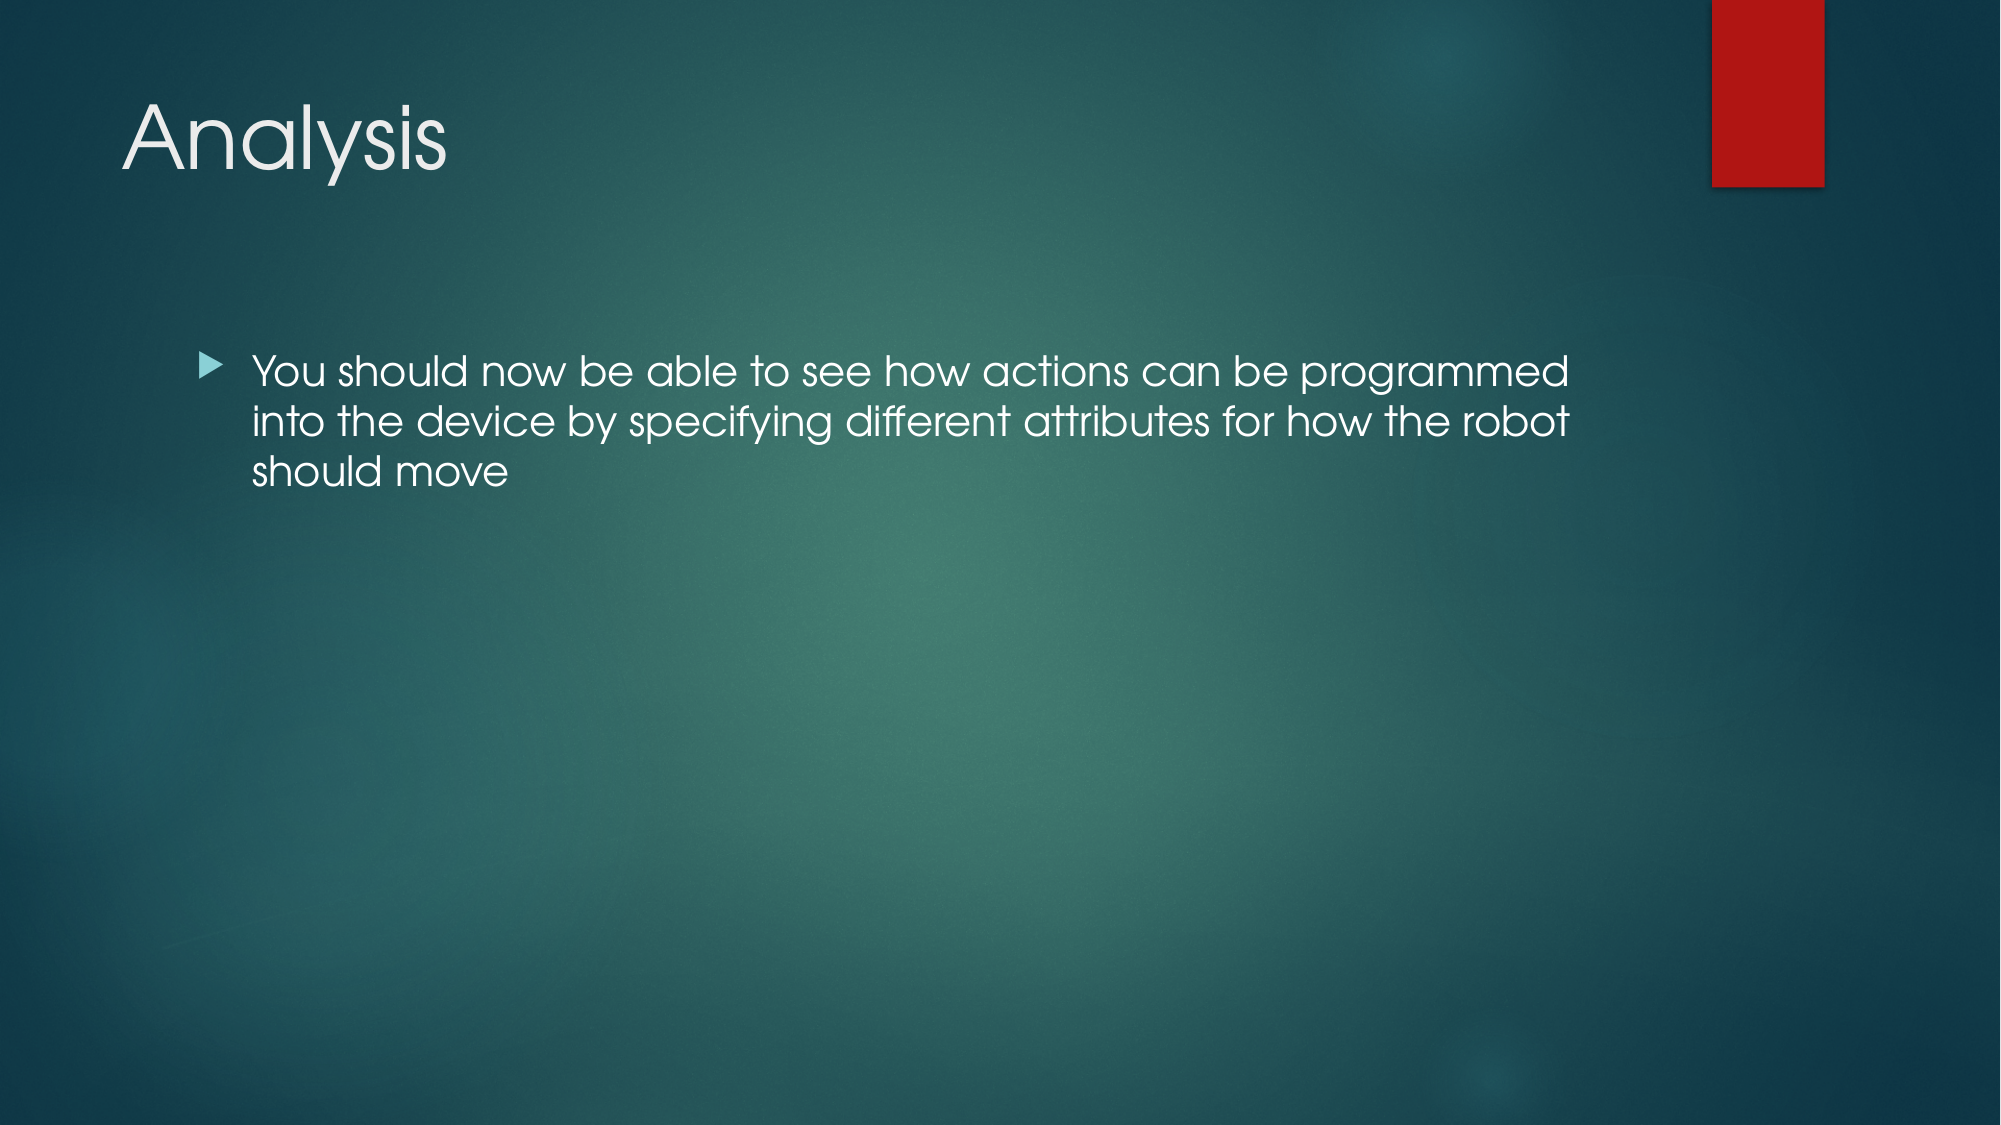

# Analysis
You should now be able to see how actions can be programmed into the device by specifying different attributes for how the robot should move